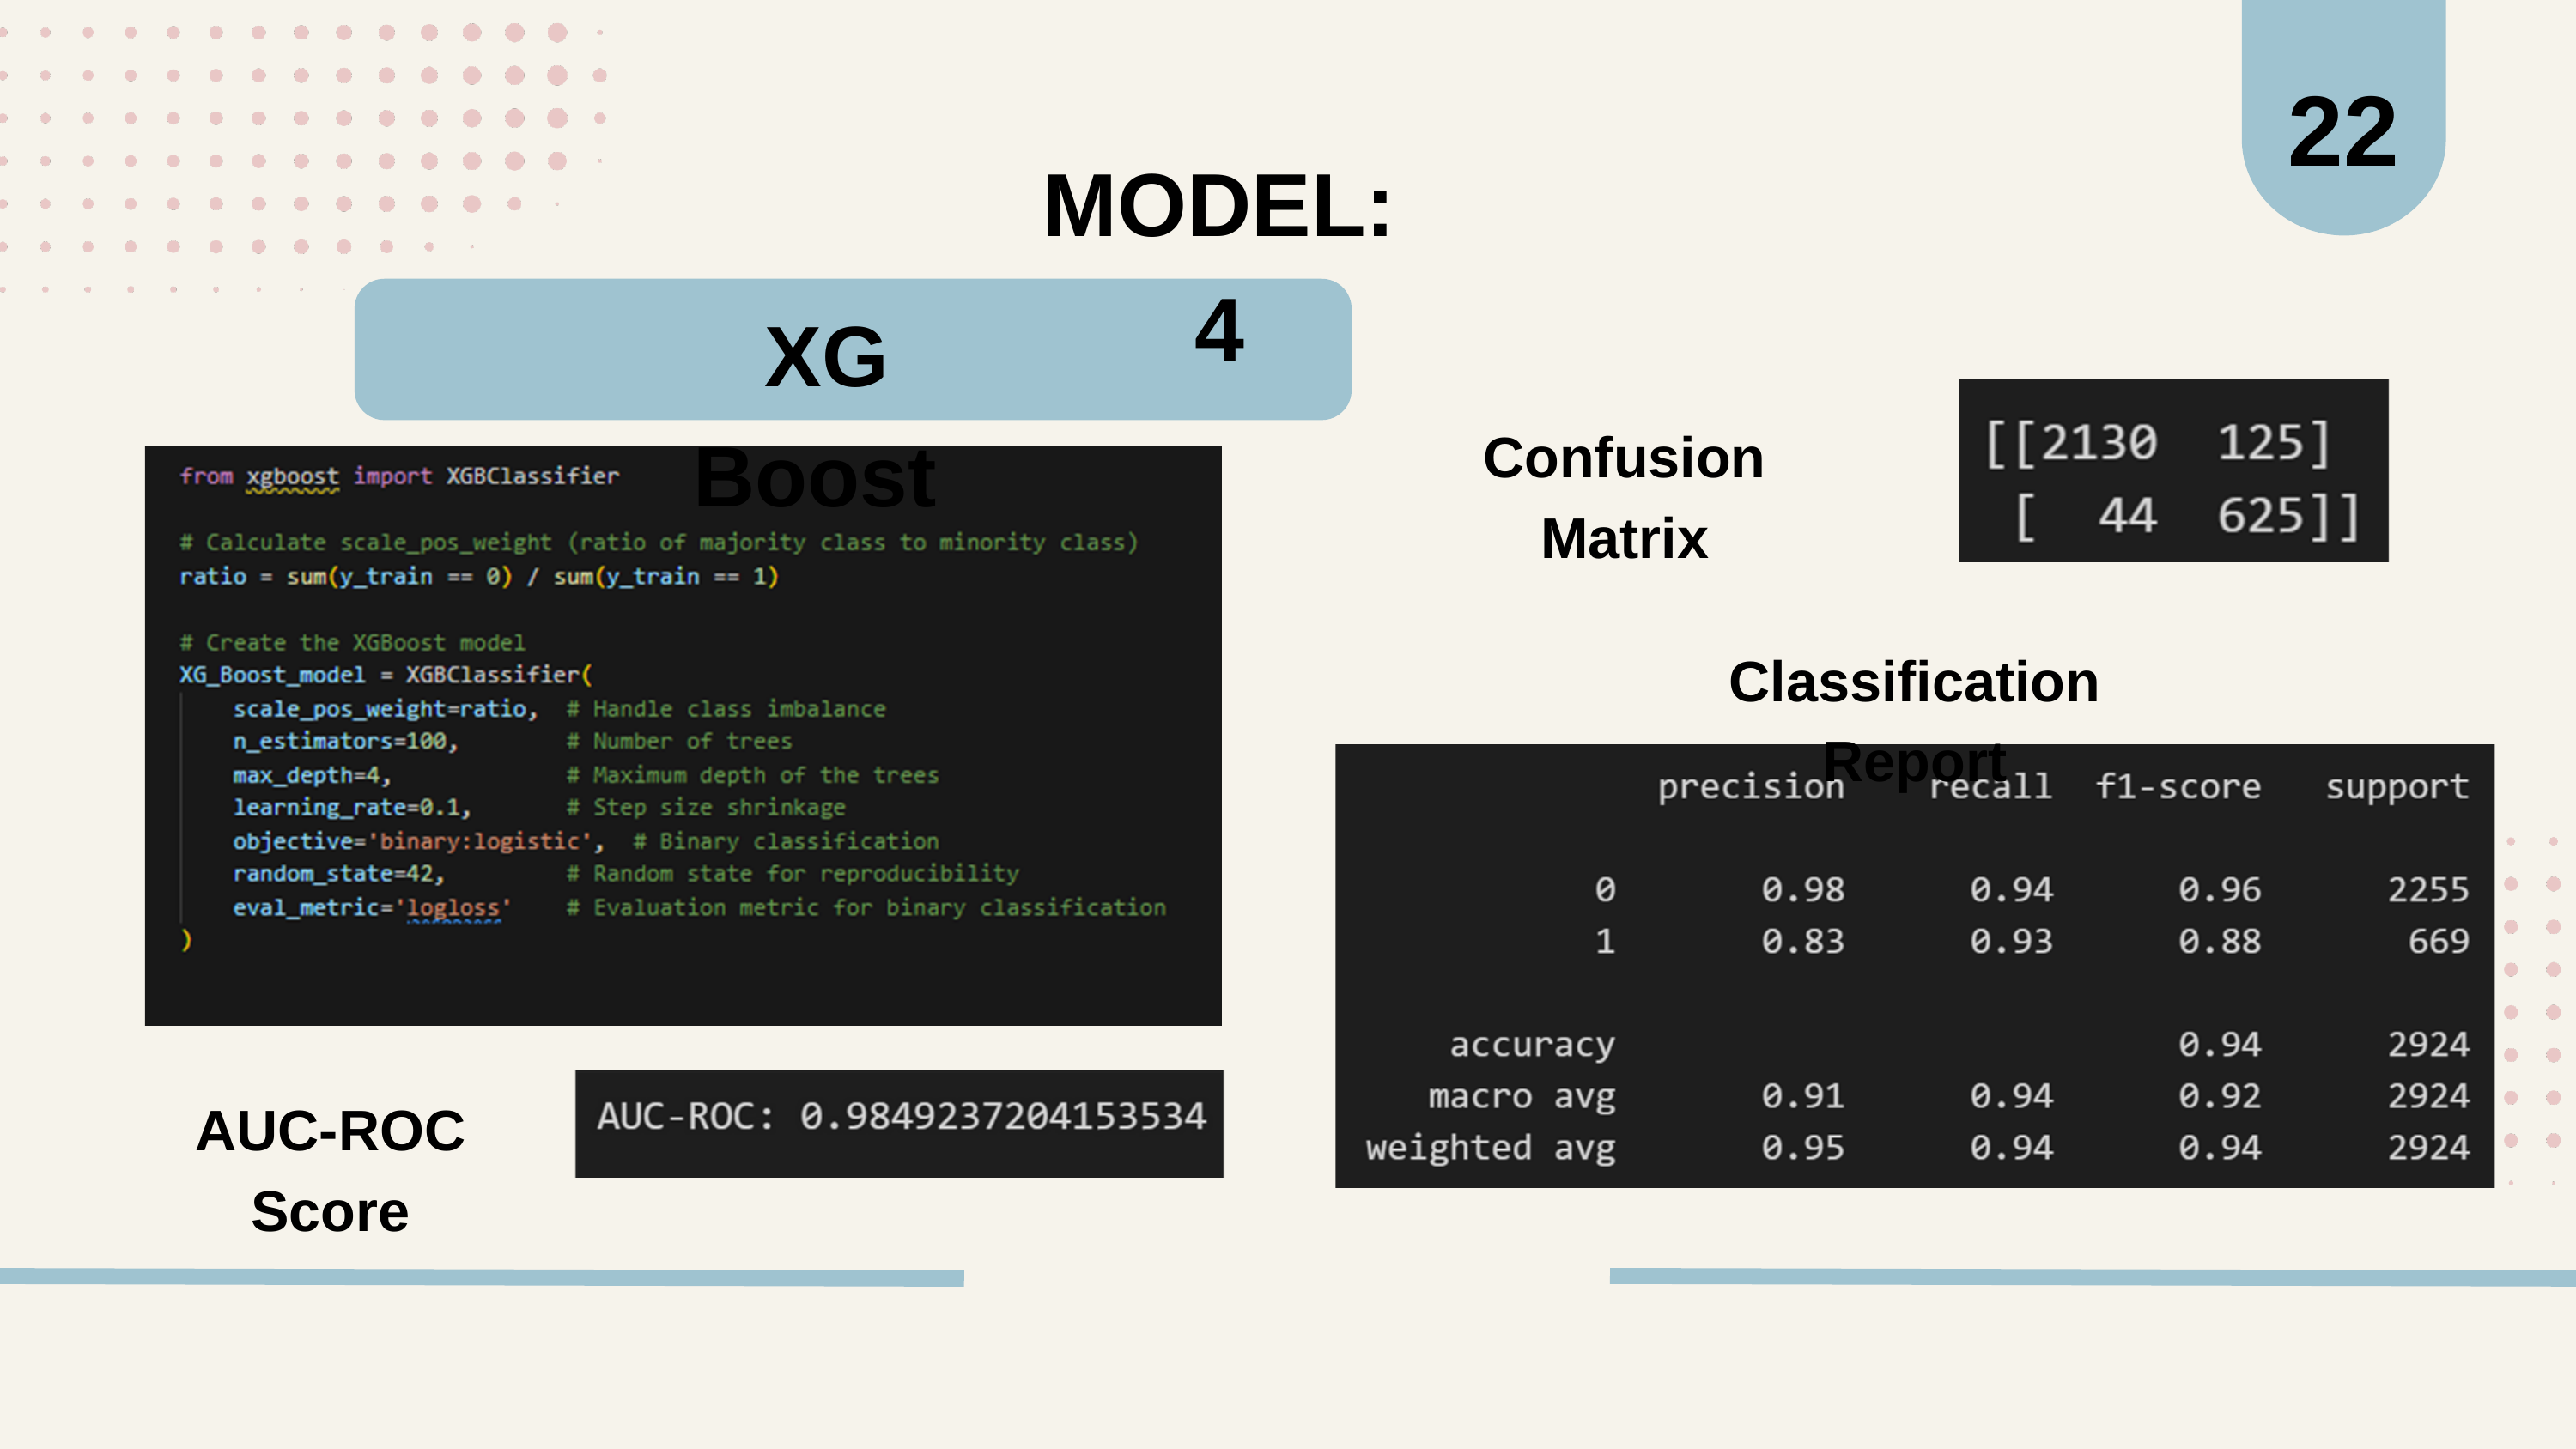

22

MODEL: 4

XG Boost

Confusion Matrix

Classification Report

AUC-ROC Score